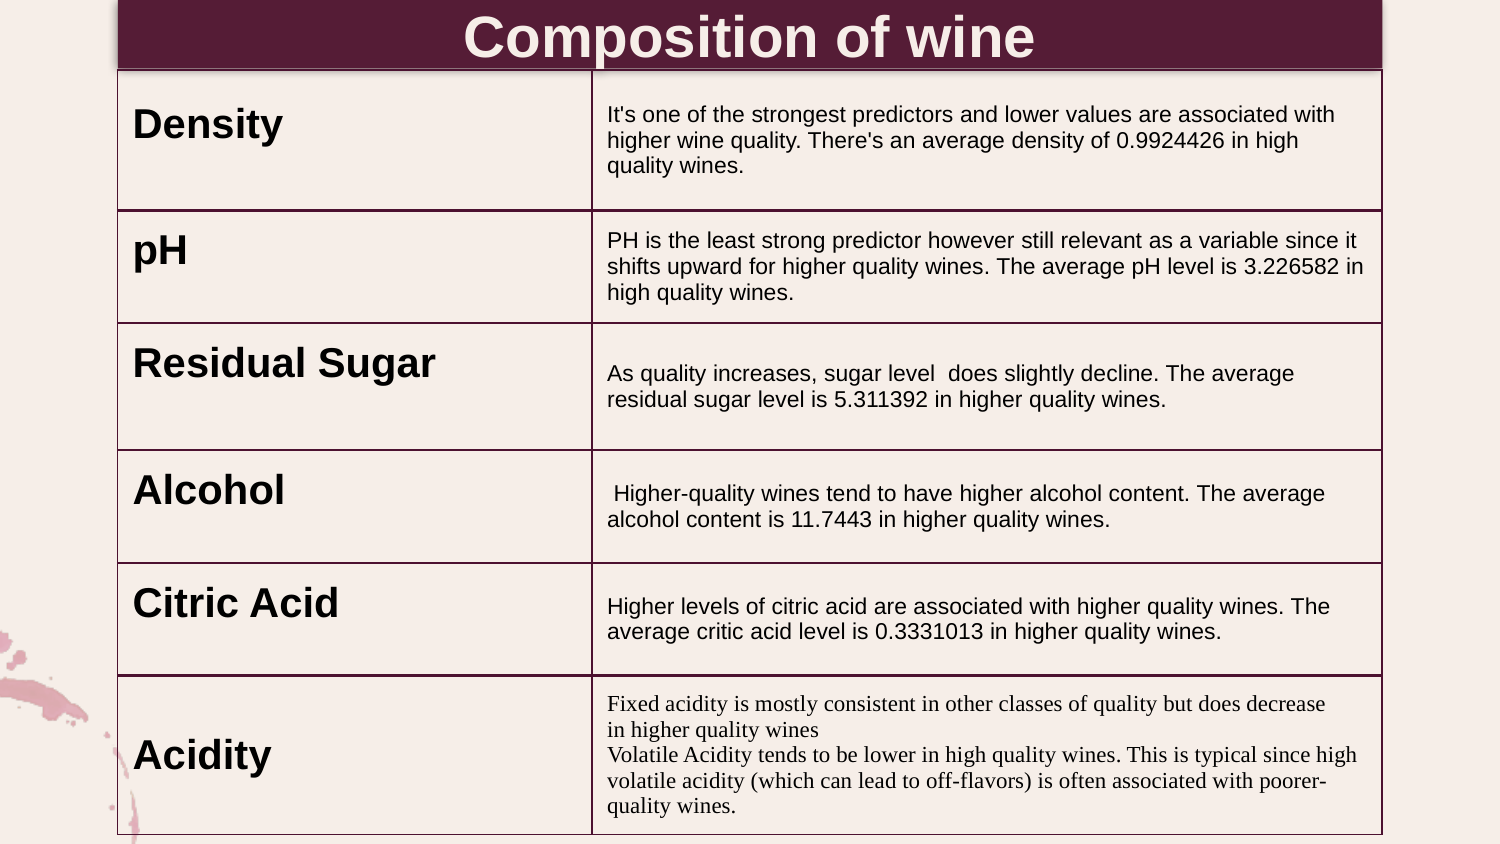

# Composition of wine
| Density | It's one of the strongest predictors and lower values are associated with higher wine quality. There's an average density of 0.9924426 in high quality wines. |
| --- | --- |
| pH | PH is the least strong predictor however still relevant as a variable since it shifts upward for higher quality wines. The average pH level is 3.226582 in high quality wines. |
| Residual Sugar | As quality increases, sugar level  does slightly decline. The average residual sugar level is 5.311392 in higher quality wines. |
| Alcohol | Higher-quality wines tend to have higher alcohol content. The average alcohol content is 11.7443 in higher quality wines. |
| Citric Acid | Higher levels of citric acid are associated with higher quality wines. The average critic acid level is 0.3331013 in higher quality wines. |
| Acidity | Fixed acidity is mostly consistent in other classes of quality but does decrease in higher quality wines Volatile Acidity tends to be lower in high quality wines. This is typical since high volatile acidity (which can lead to off-flavors) is often associated with poorer-quality wines. |